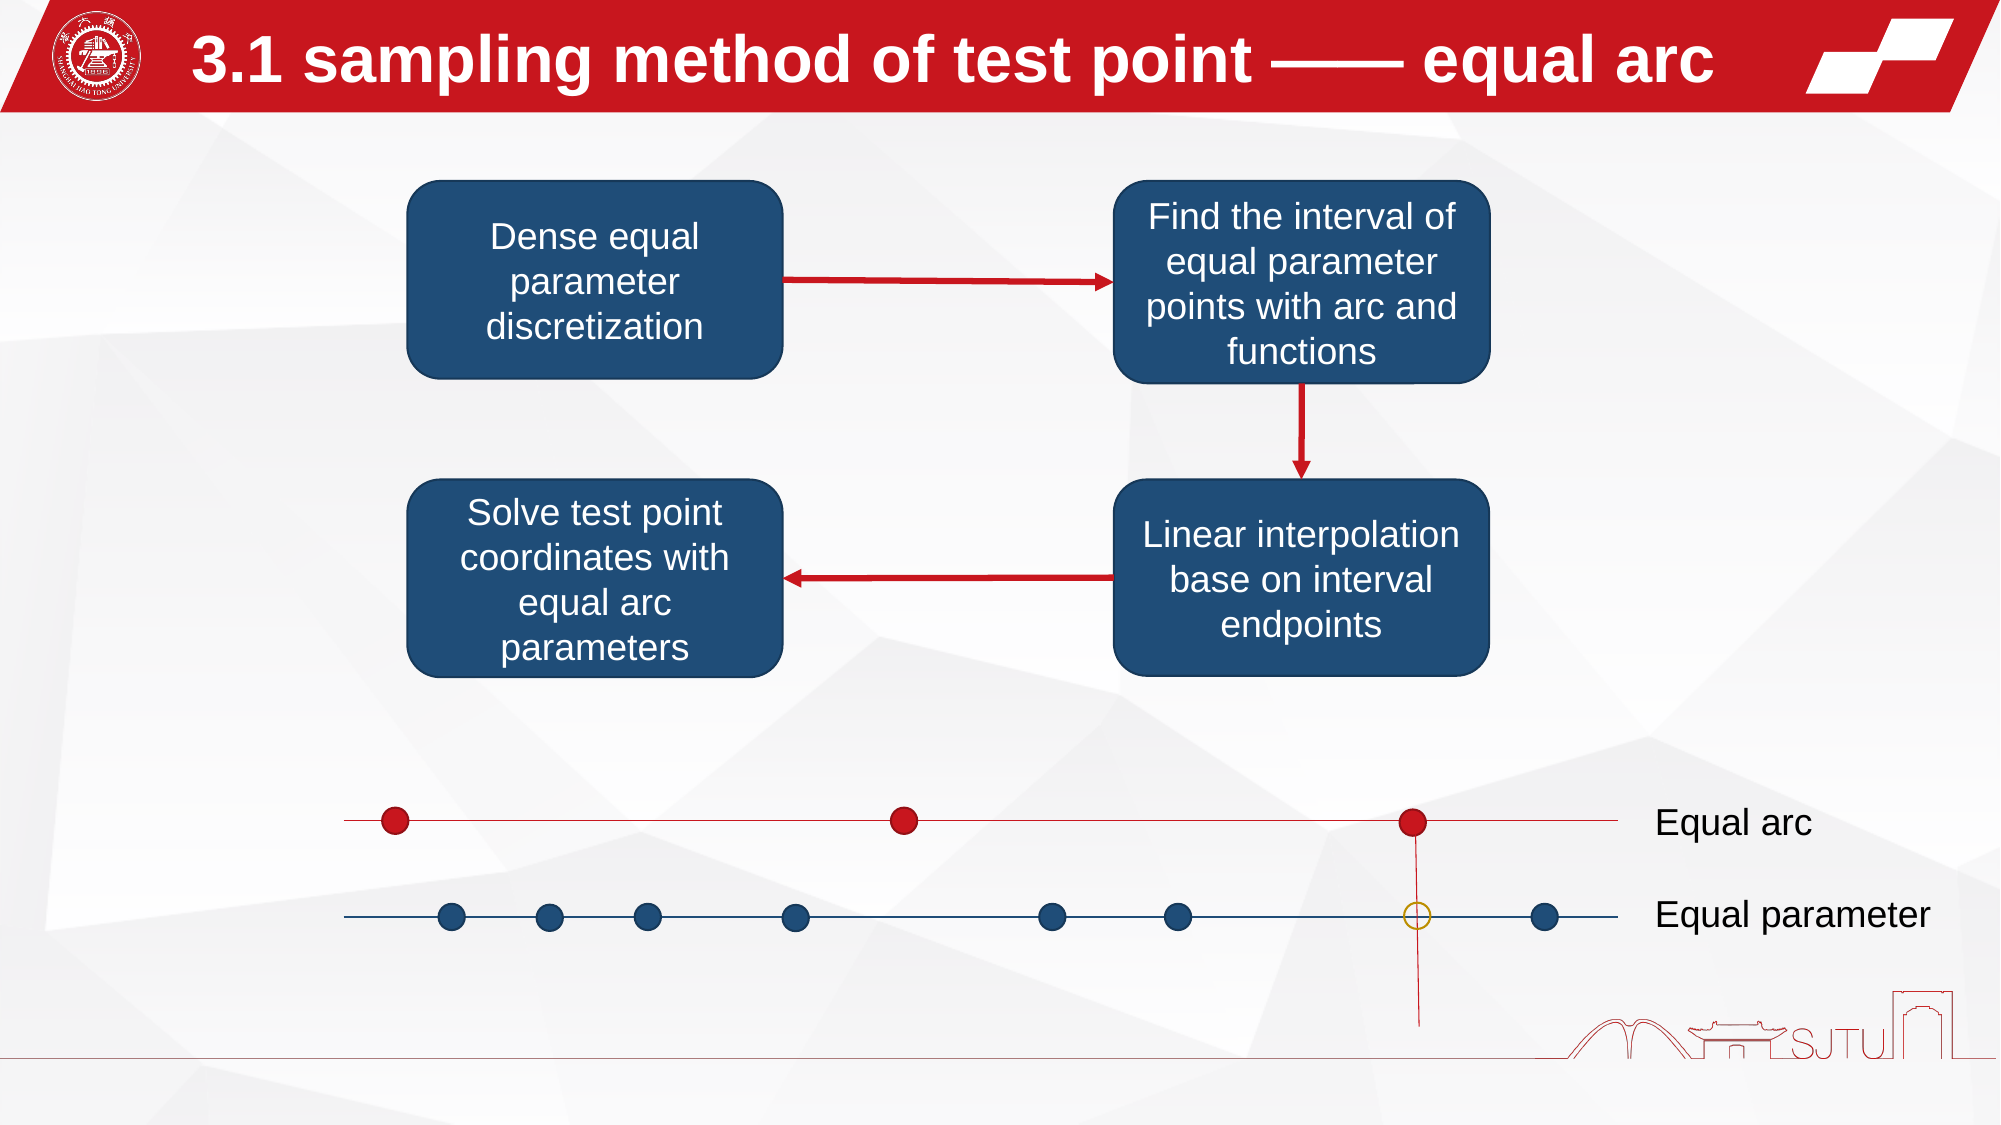

3.1 sampling method of test point —— equal arc
Dense equal parameter discretization
Find the interval of equal parameter points with arc and functions
Solve test point coordinates with equal arc parameters
Linear interpolation base on interval endpoints
Equal arc

Equal parameter